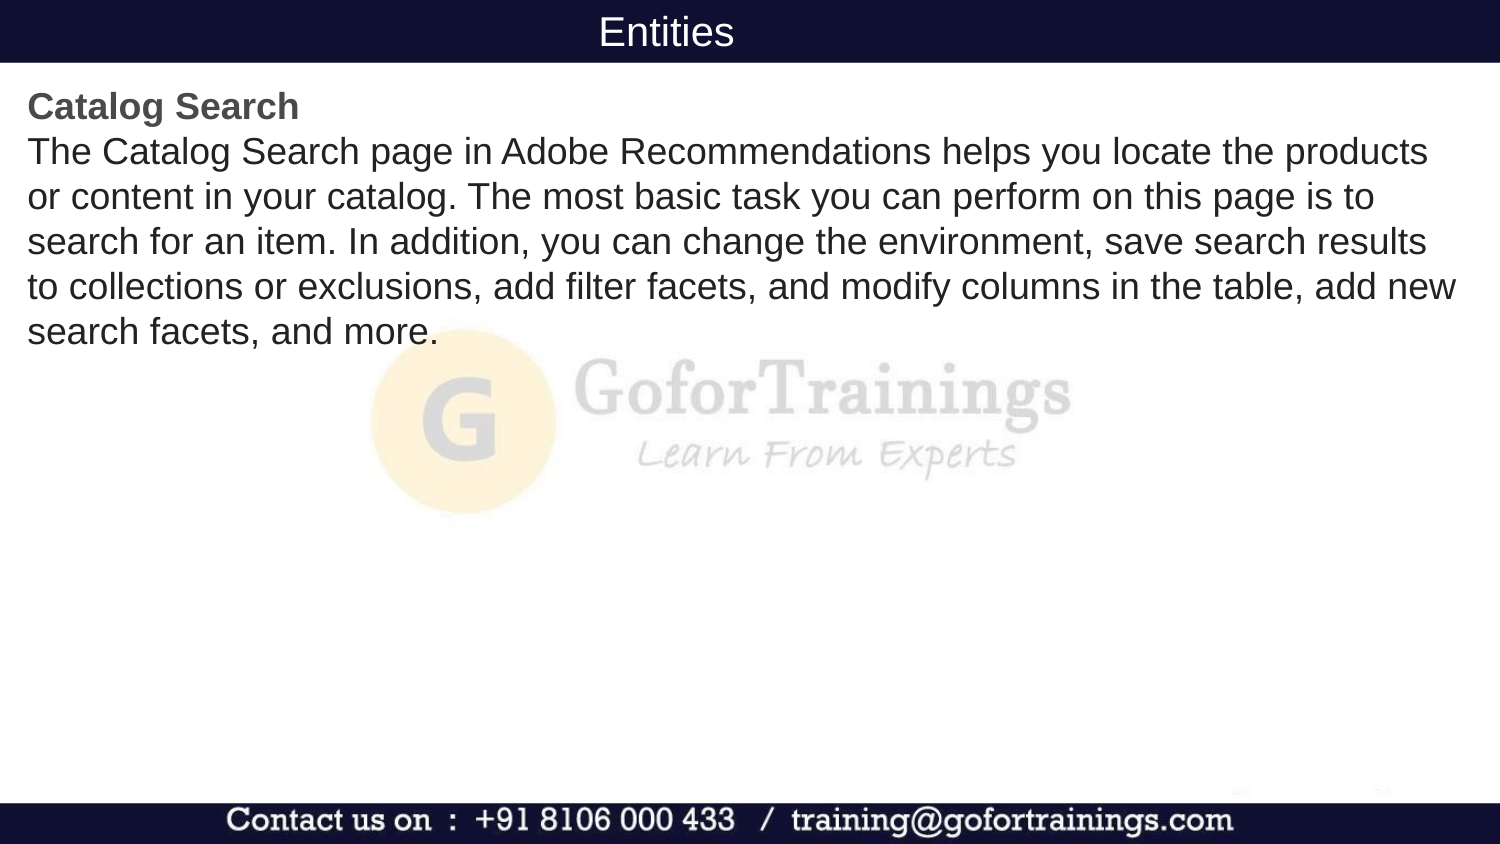

Entities
Catalog Search
The Catalog Search page in Adobe Recommendations helps you locate the products or content in your catalog. The most basic task you can perform on this page is to search for an item. In addition, you can change the environment, save search results to collections or exclusions, add filter facets, and modify columns in the table, add new search facets, and more.